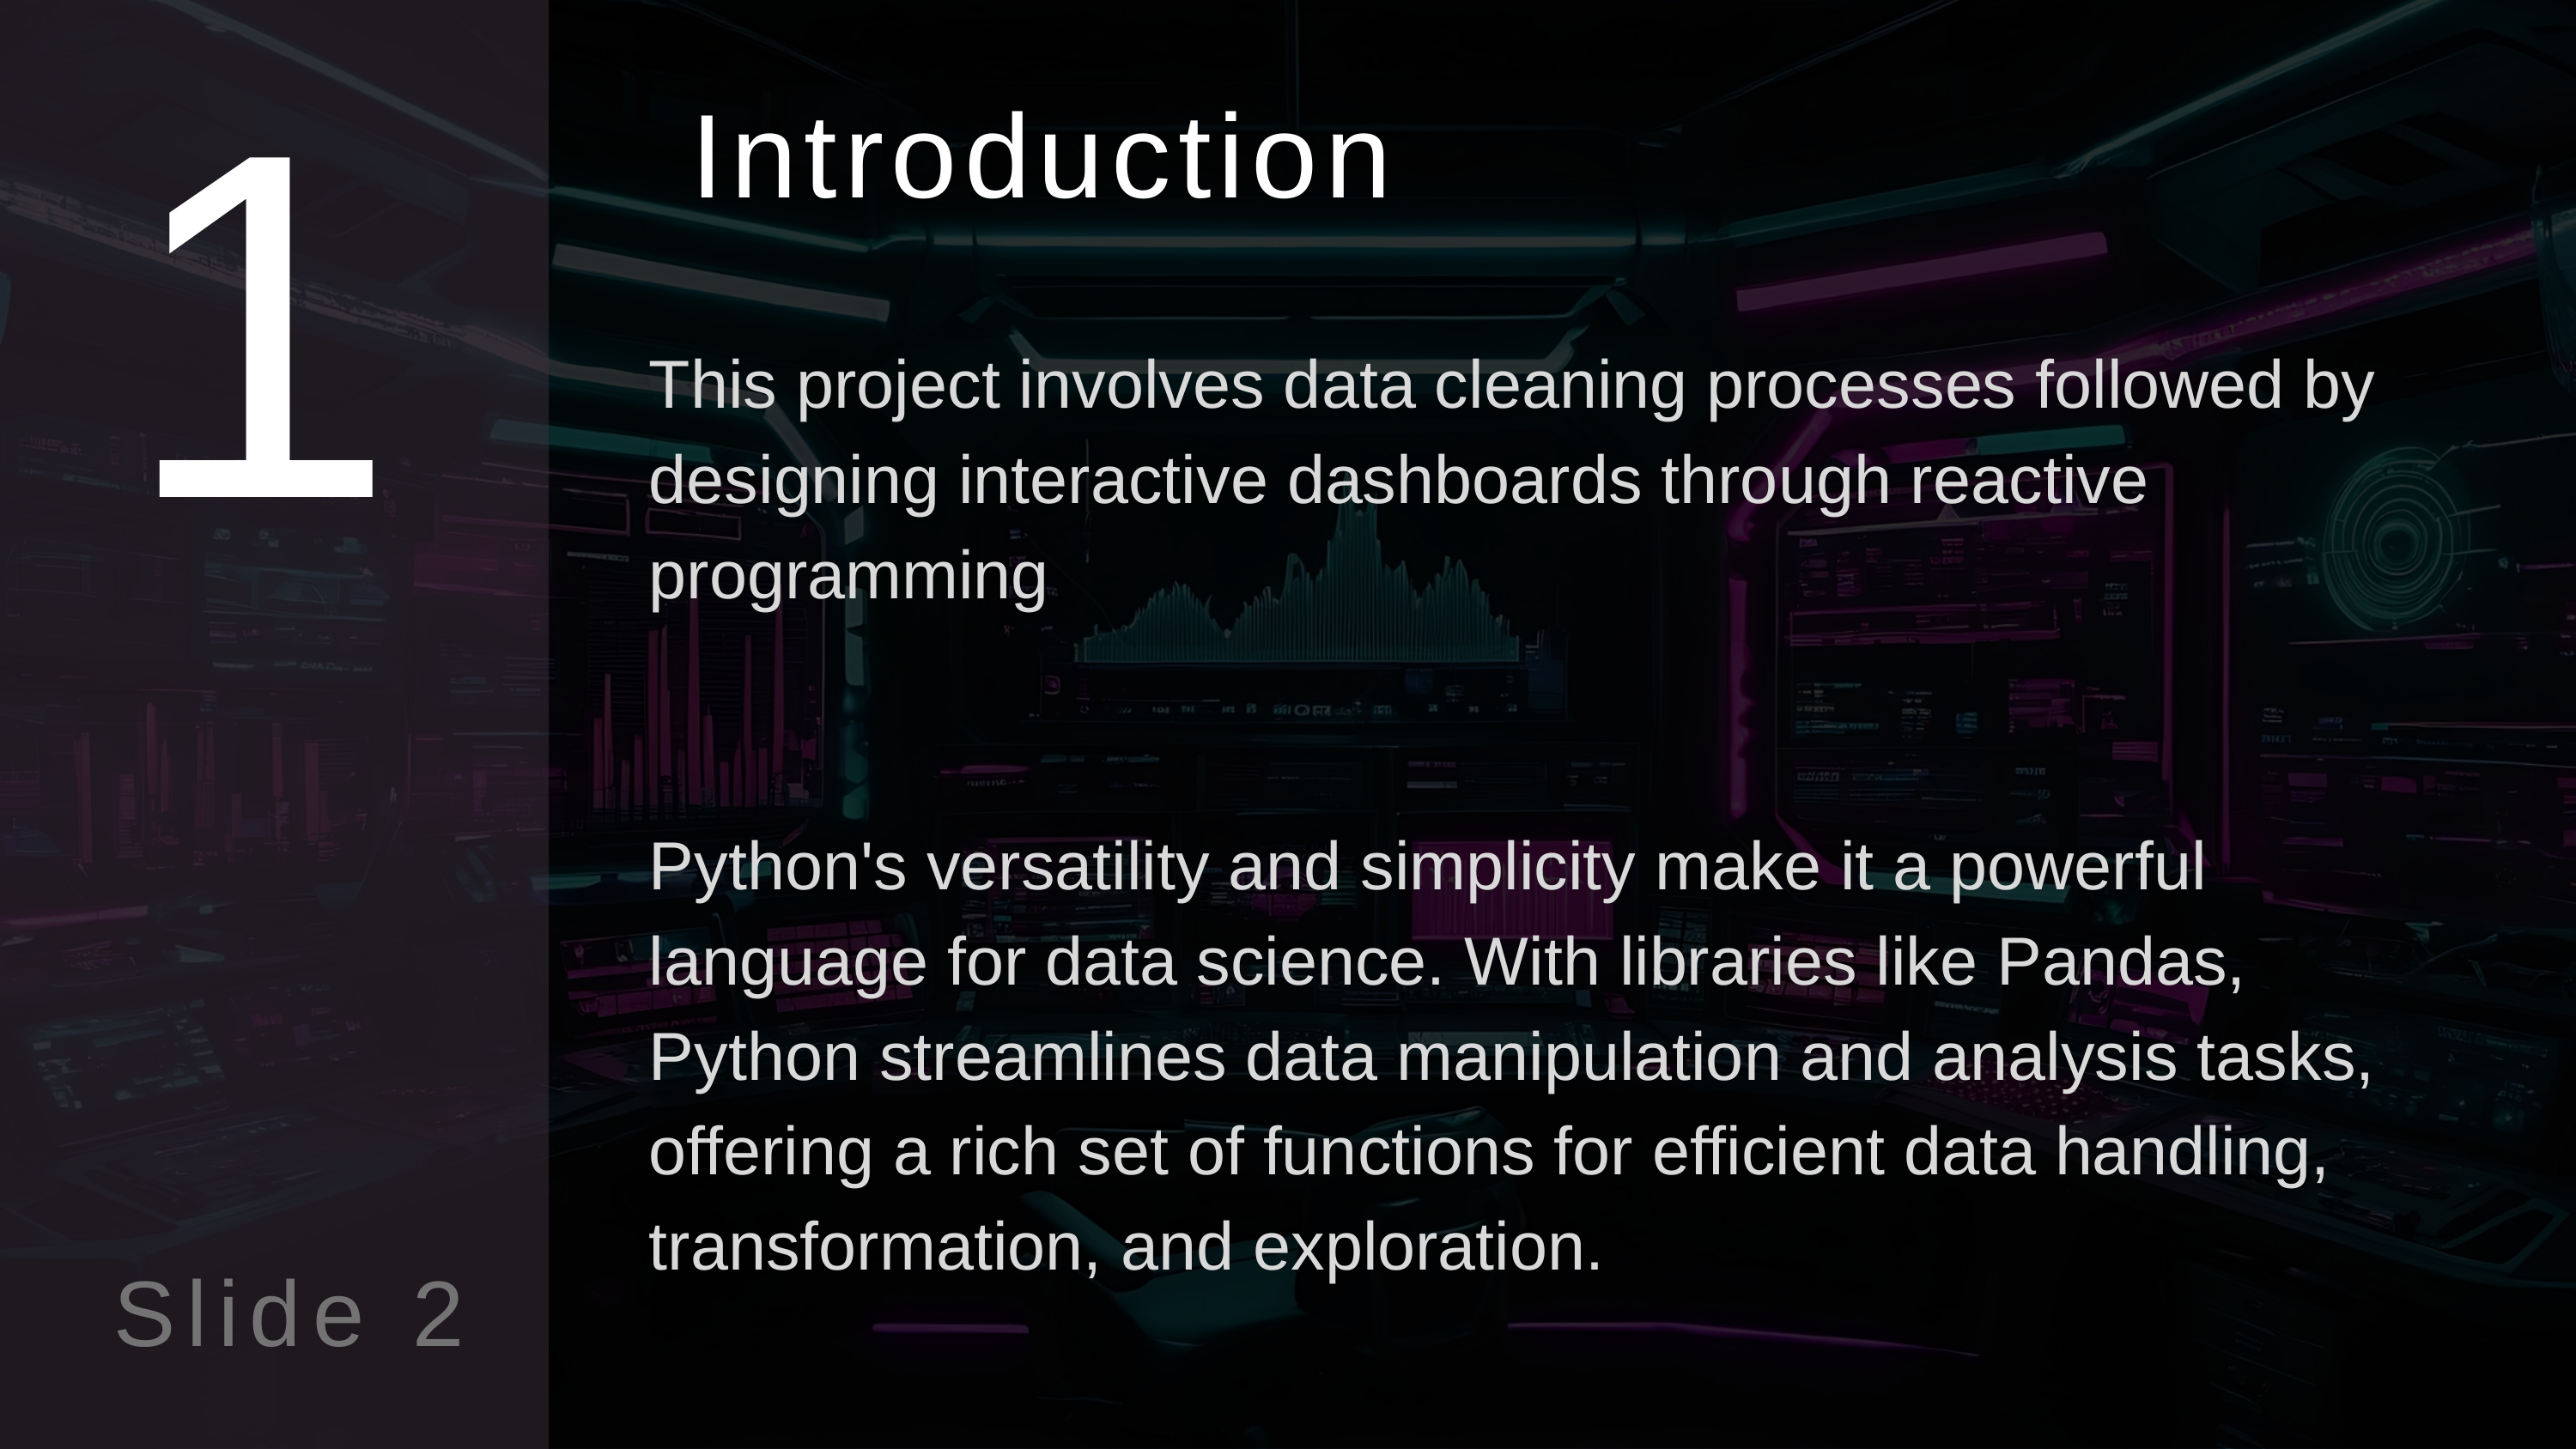

1

Introduction
This project involves data cleaning processes followed by designing interactive dashboards through reactive programming
Python's versatility and simplicity make it a powerful language for data science. With libraries like Pandas, Python streamlines data manipulation and analysis tasks, offering a rich set of functions for efficient data handling, transformation, and exploration.
Slide 2